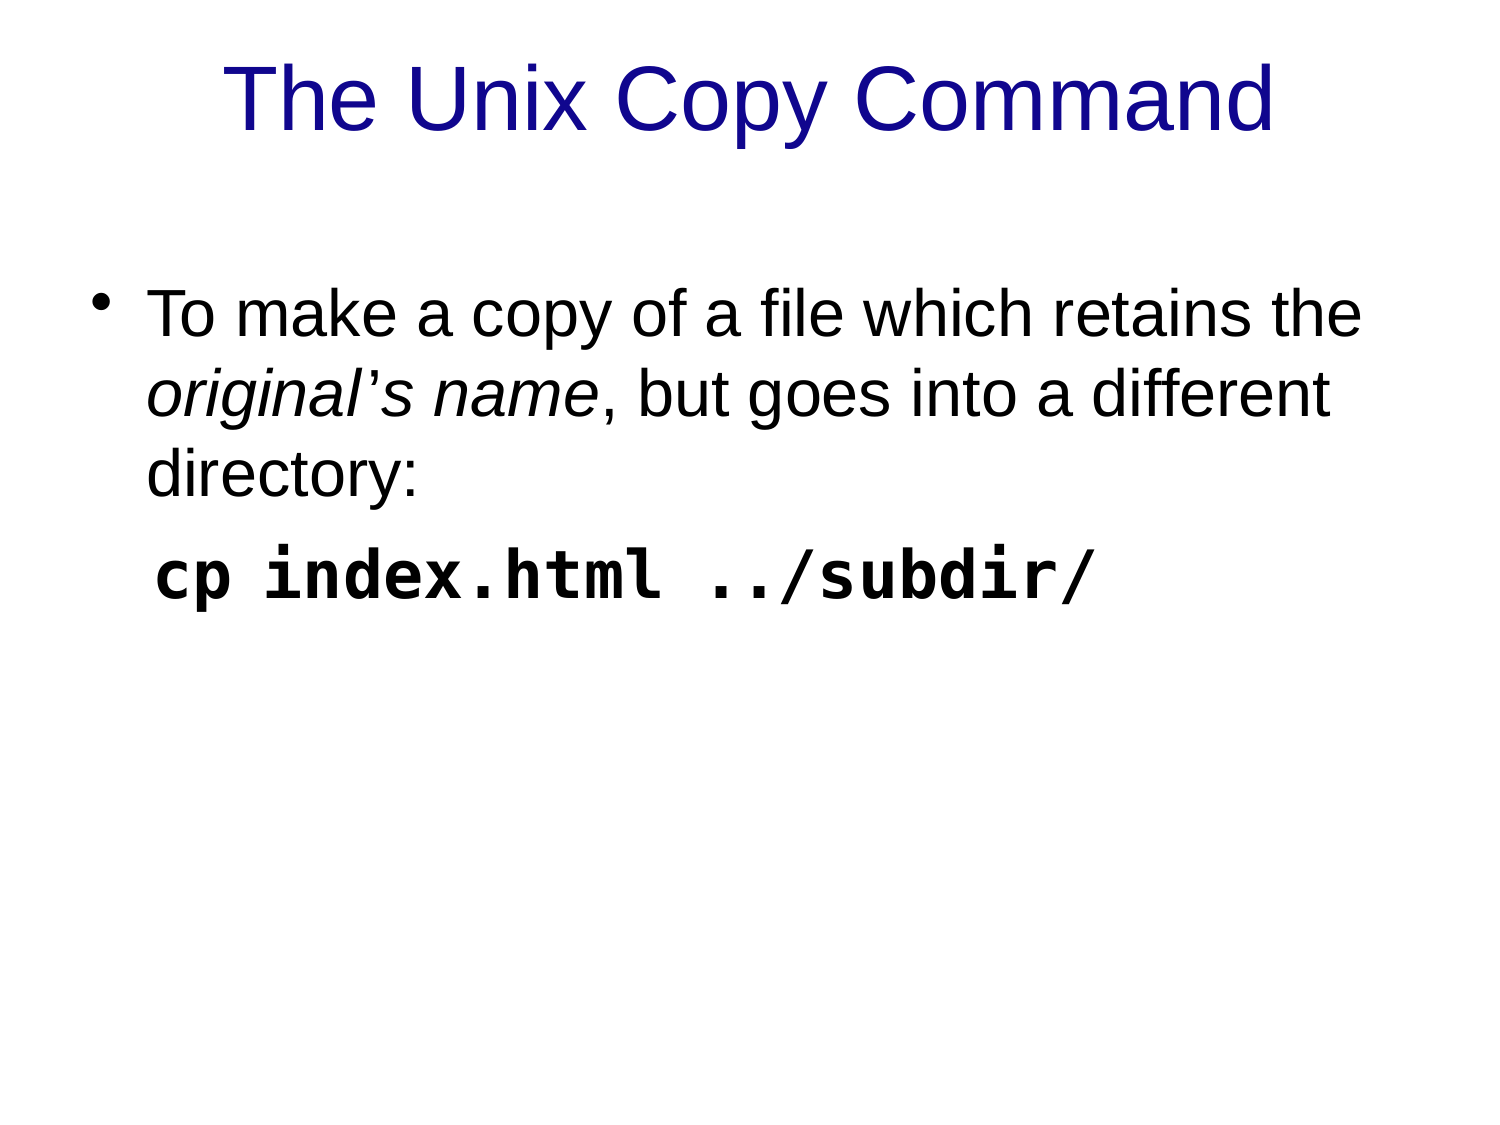

# The Unix Copy Command
To make a copy of a file which retains the original’s name, but goes into a different directory:

cp index.html ../subdir/